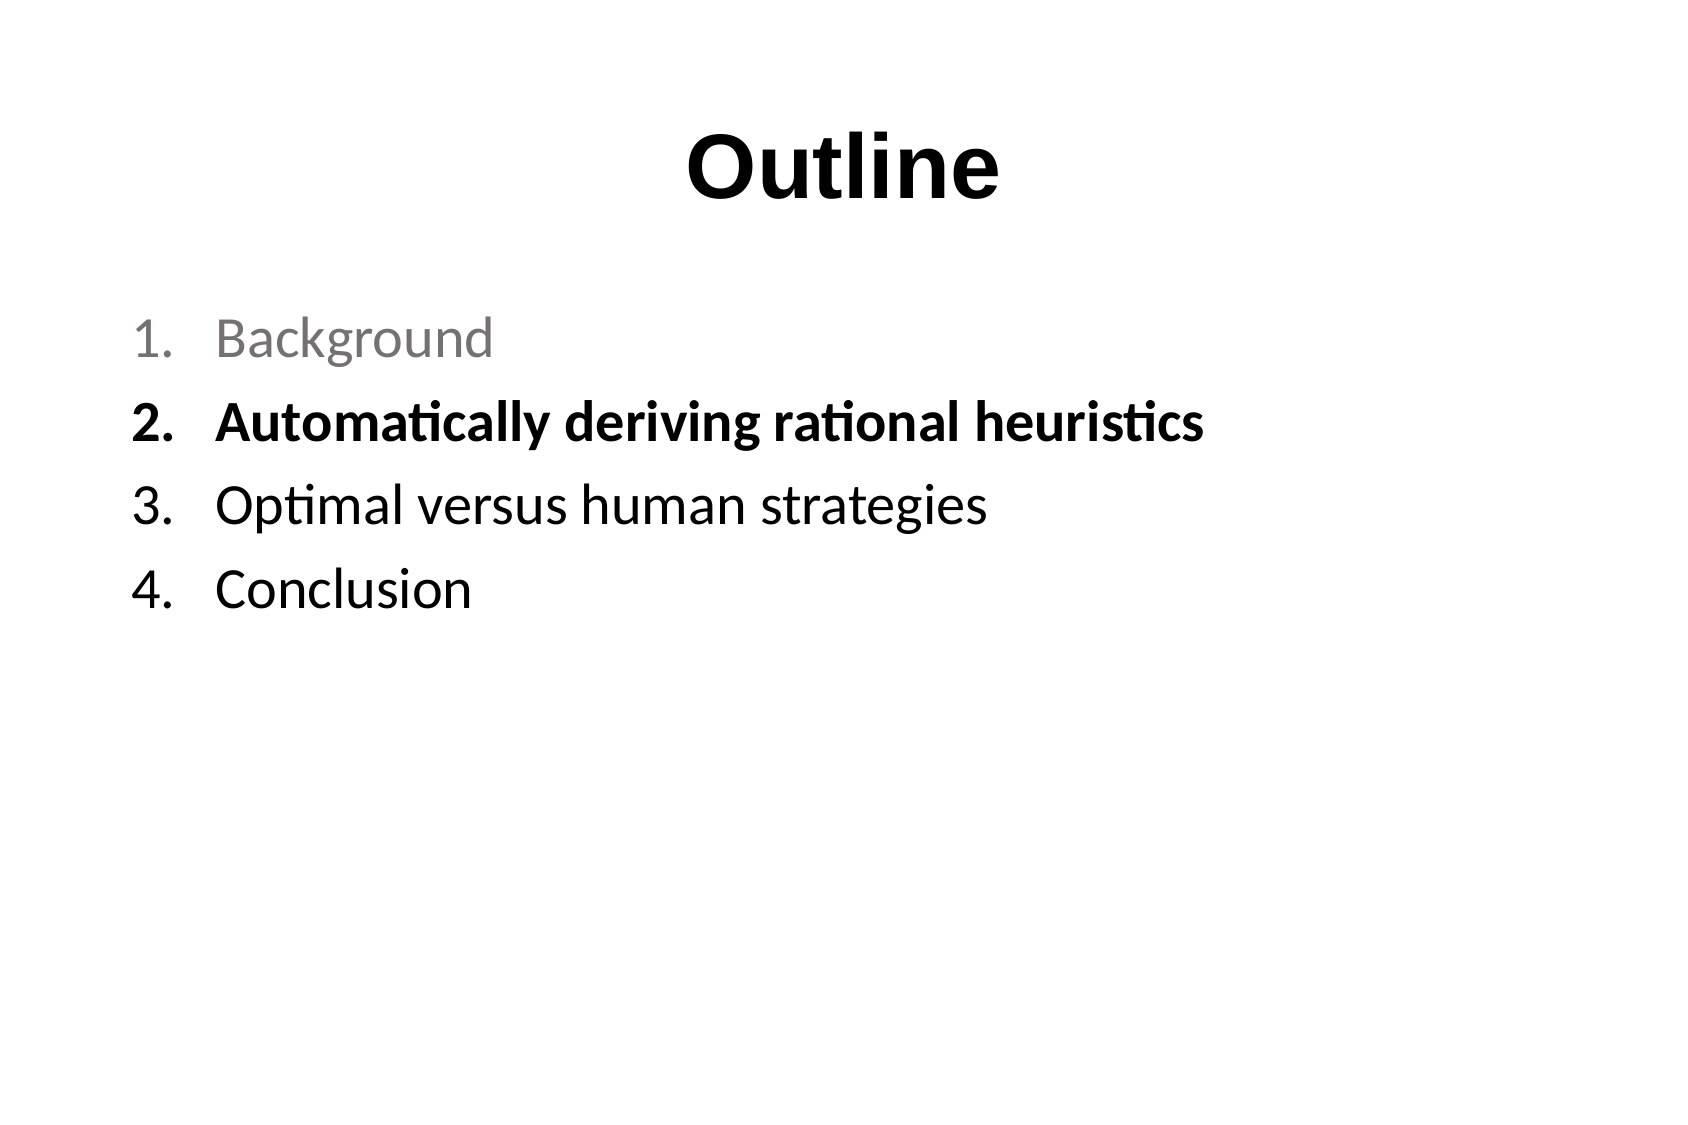

# Outline
Background
Automatically deriving rational heuristics
Optimal versus human strategies
Conclusion